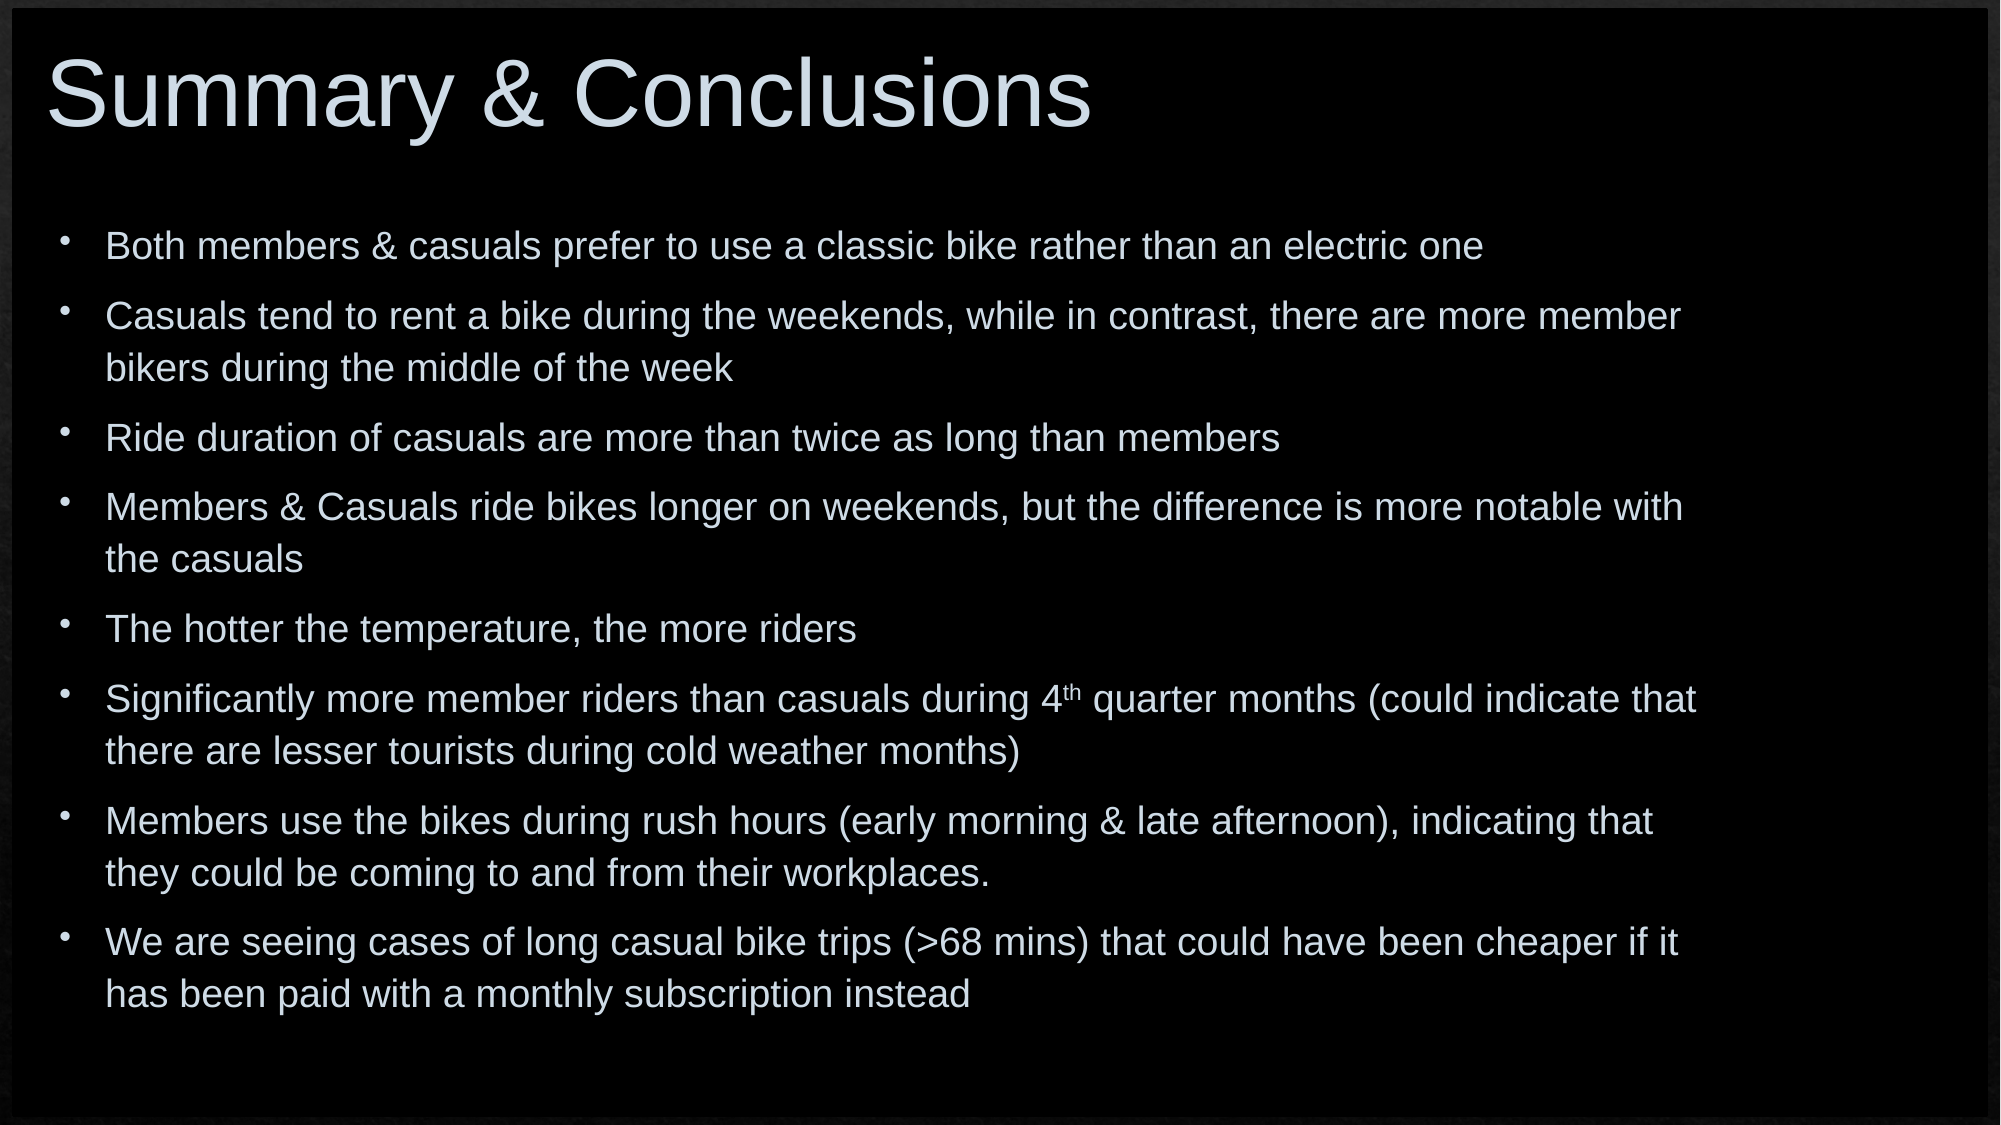

# Summary & Conclusions

Both members & casuals prefer to use a classic bike rather than an electric one
Casuals tend to rent a bike during the weekends, while in contrast, there are more member bikers during the middle of the week
Ride duration of casuals are more than twice as long than members
Members & Casuals ride bikes longer on weekends, but the difference is more notable with the casuals
The hotter the temperature, the more riders
Significantly more member riders than casuals during 4th quarter months (could indicate that there are lesser tourists during cold weather months)
Members use the bikes during rush hours (early morning & late afternoon), indicating that they could be coming to and from their workplaces.
We are seeing cases of long casual bike trips (>68 mins) that could have been cheaper if it has been paid with a monthly subscription instead